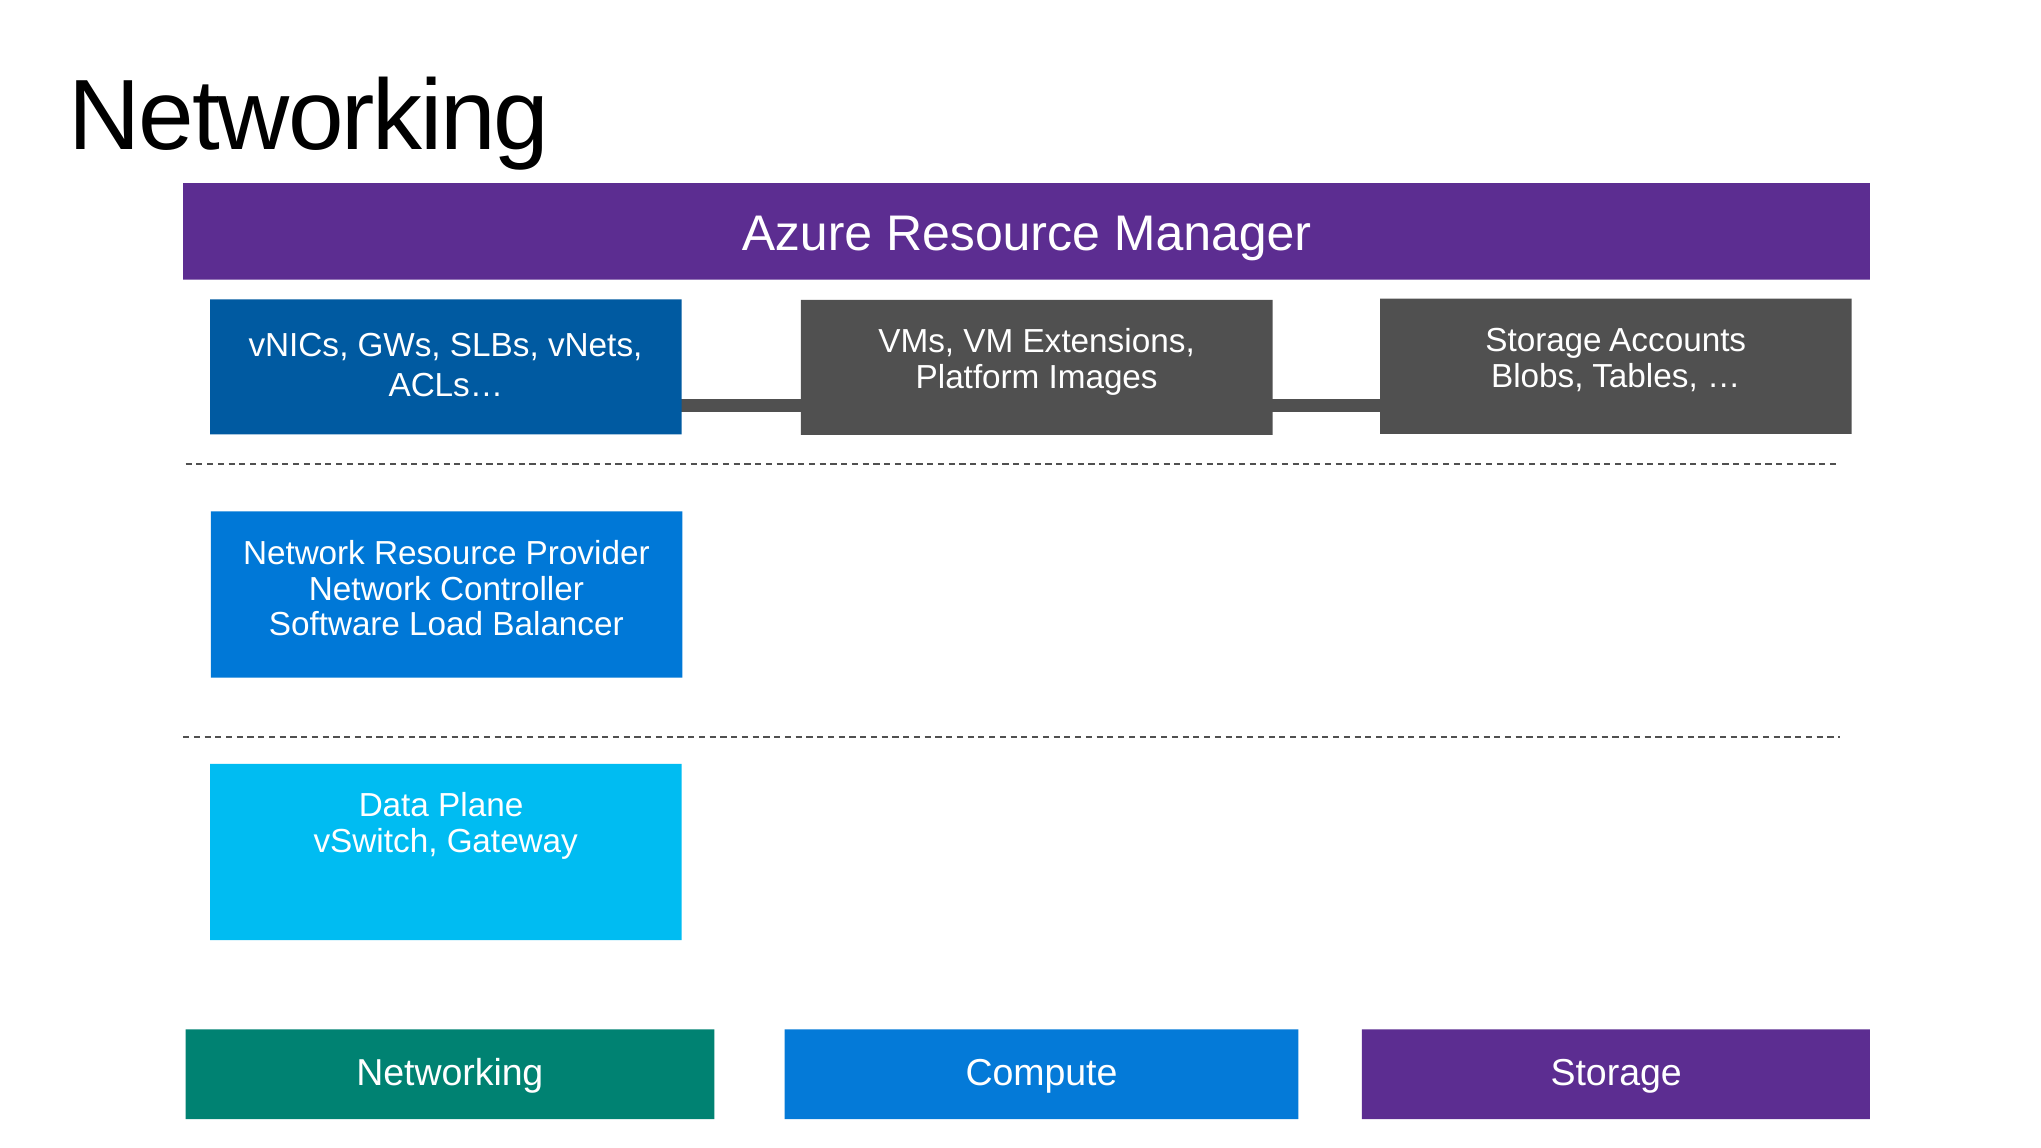

# Networking

Azure Resource Manager

Storage Accounts
Blobs, Tables, …
vNICs, GWs, SLBs, vNets, ACLs…
VMs, VM Extensions, Platform Images

Network Resource Provider
Network Controller
Software Load Balancer

Data Plane
vSwitch, Gateway

Storage
Networking
Compute